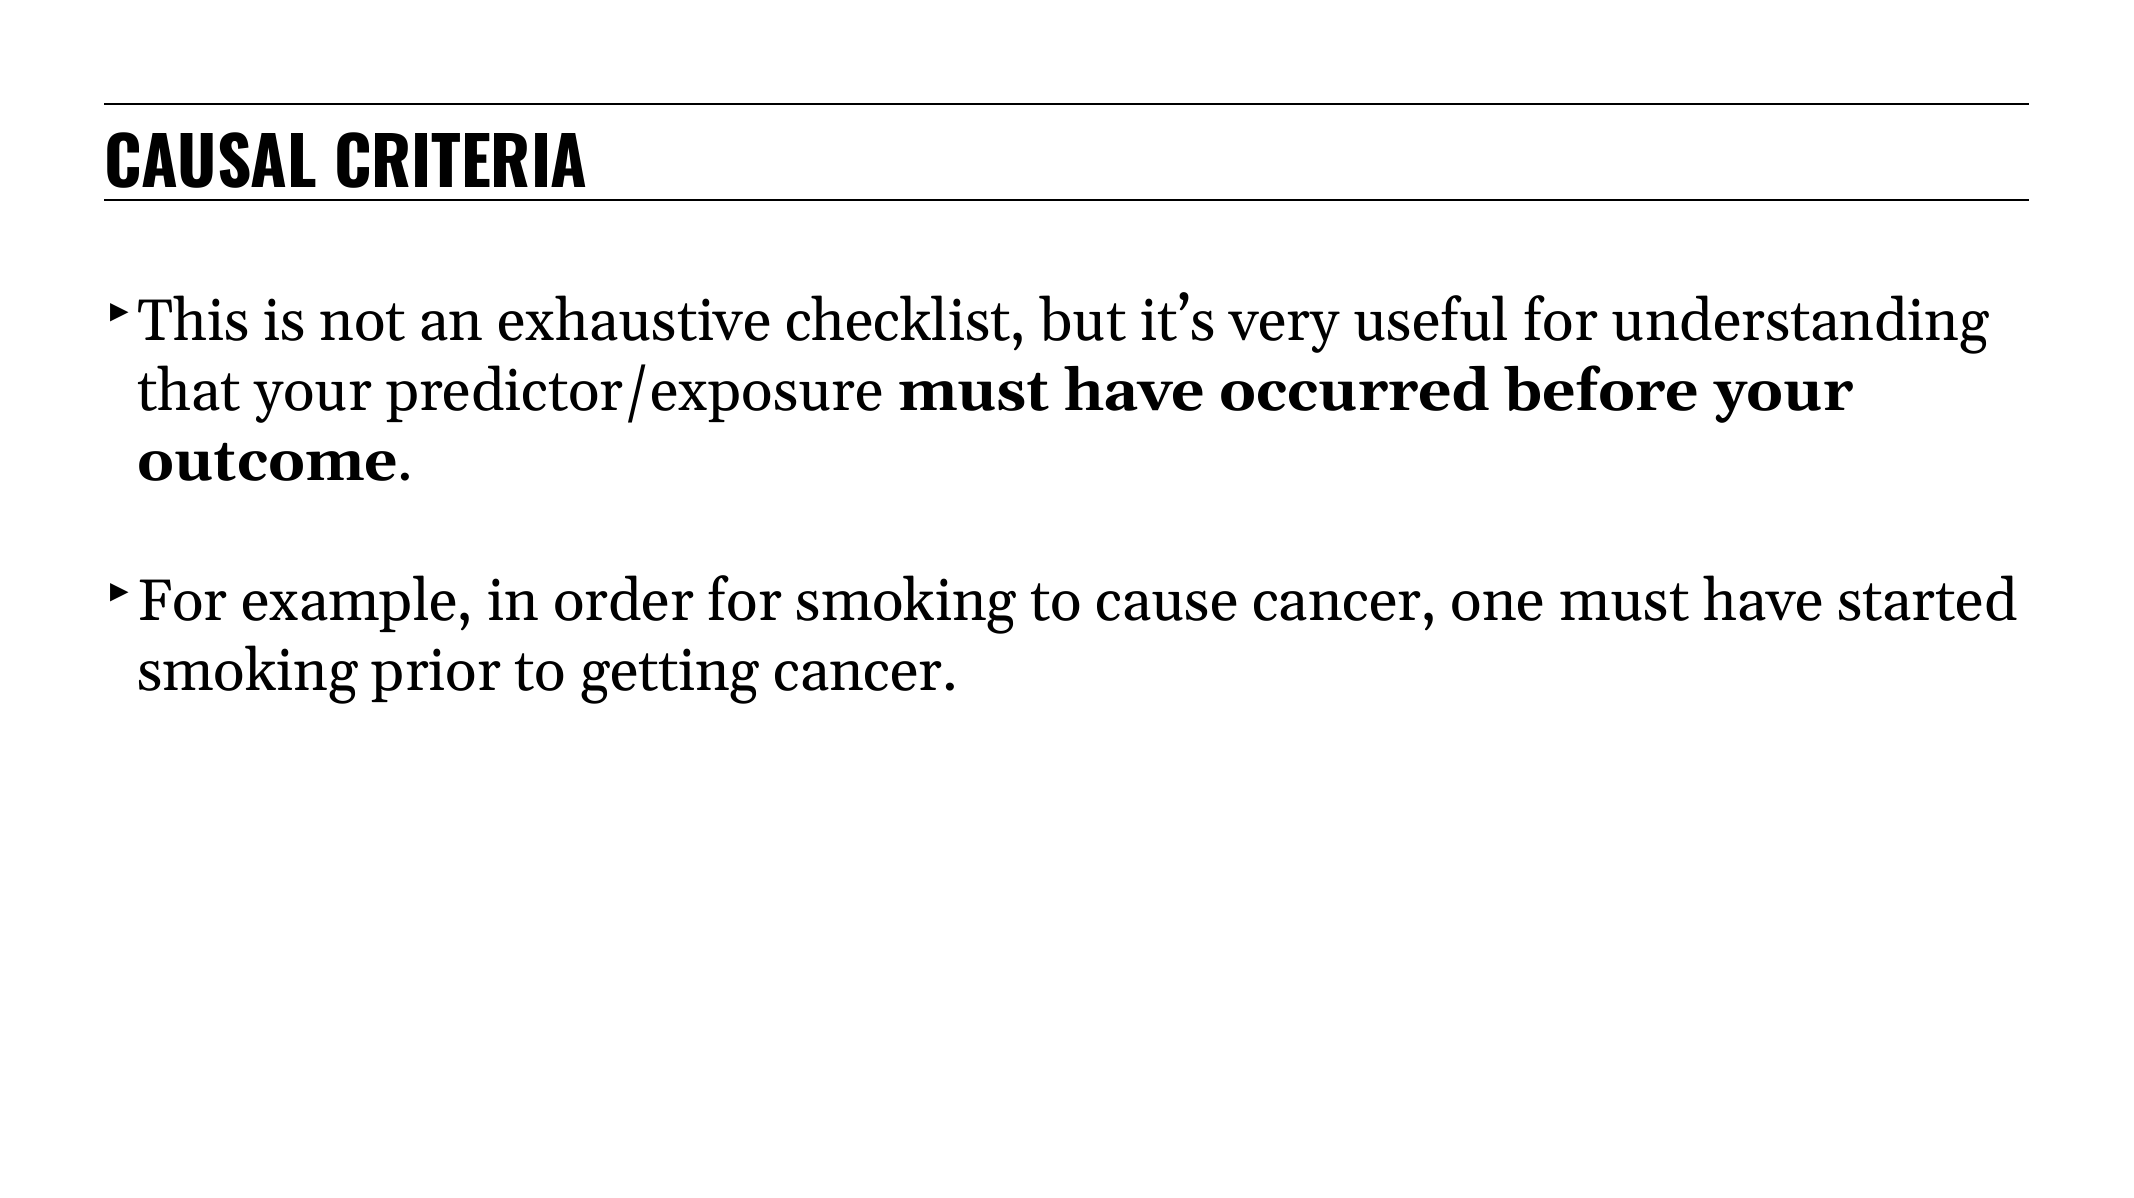

CAUSAL CRITERIA

This is not an exhaustive checklist, but it’s very useful for understanding that your predictor/exposure must have occurred before your outcome.

For example, in order for smoking to cause cancer, one must have started smoking prior to getting cancer.